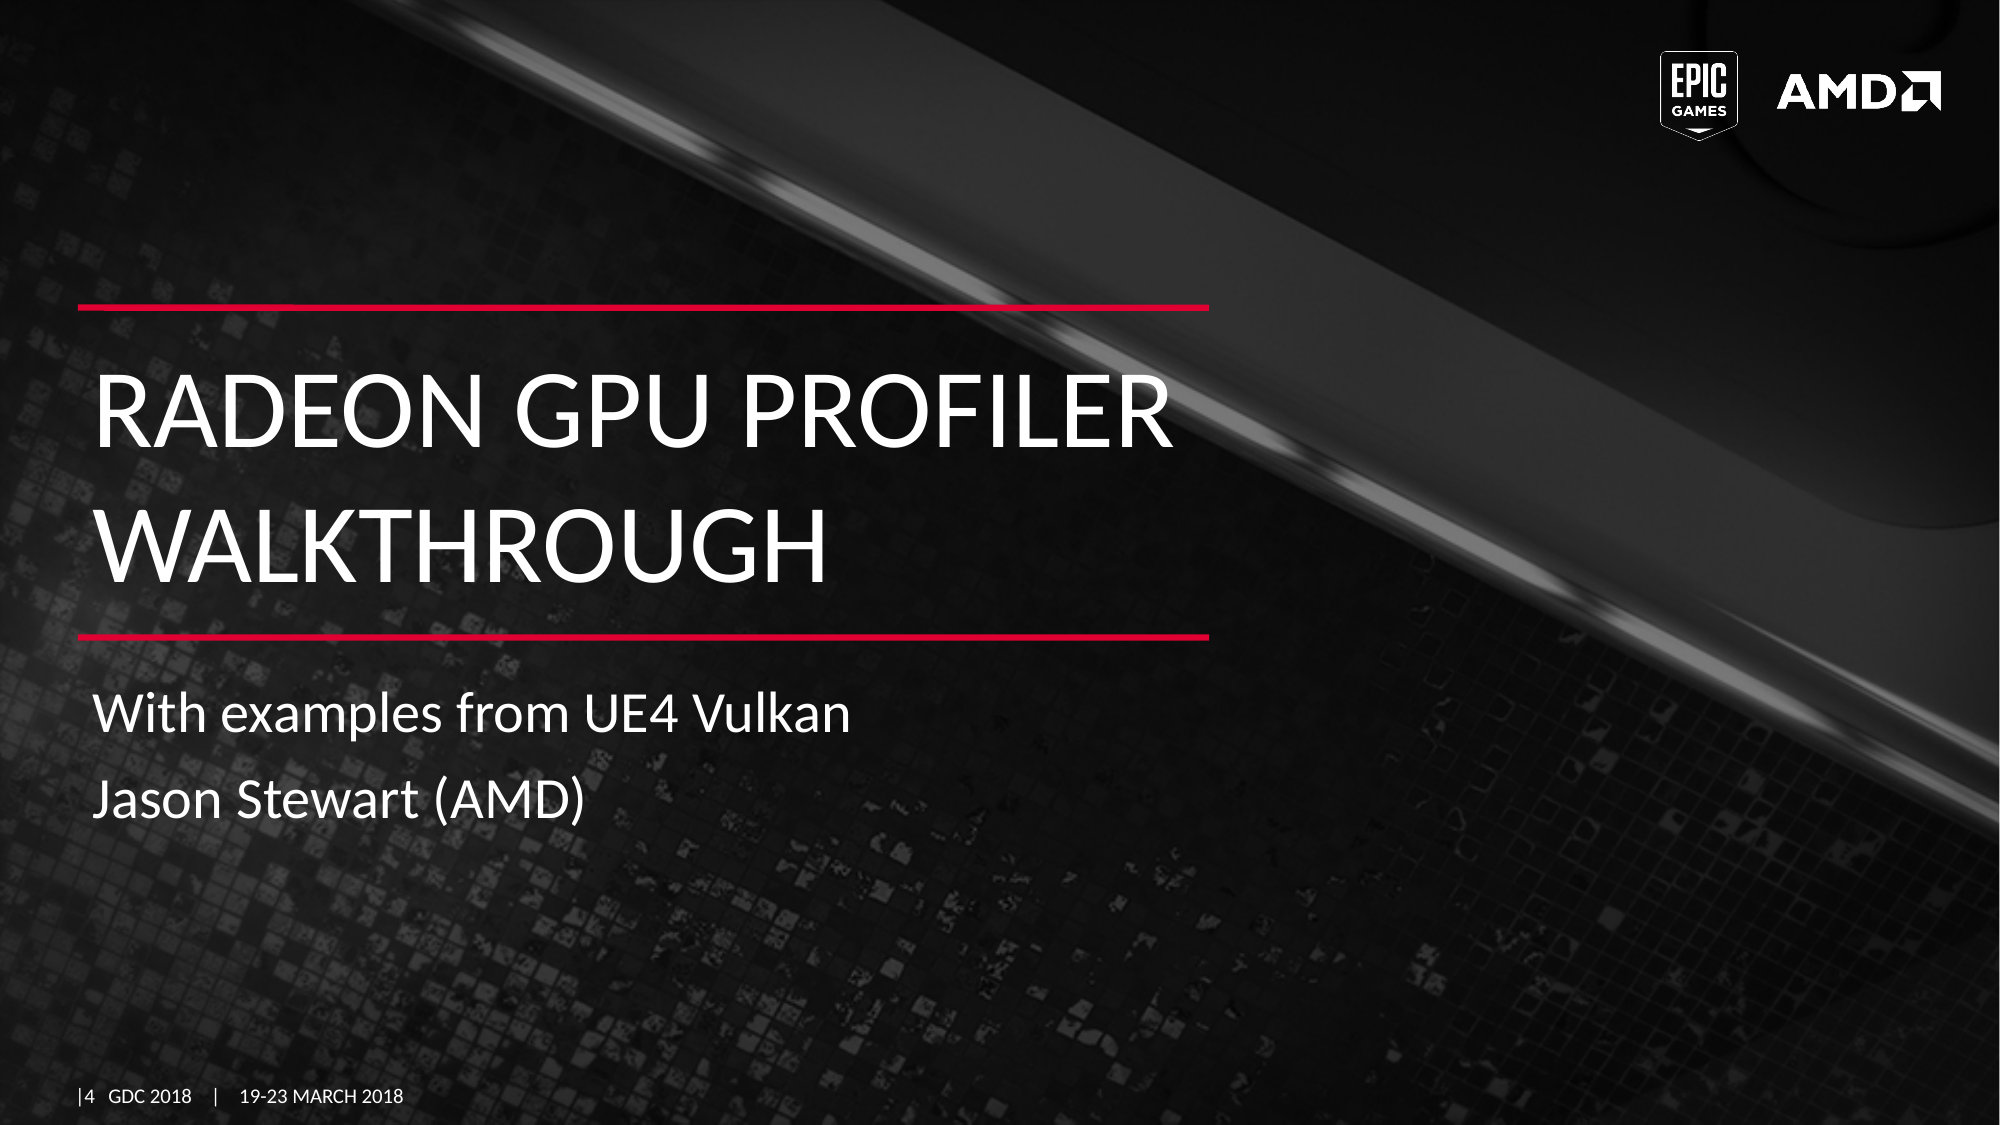

Radeon GPU Profiler walkthrough
With examples from UE4 Vulkan
Jason Stewart (AMD)